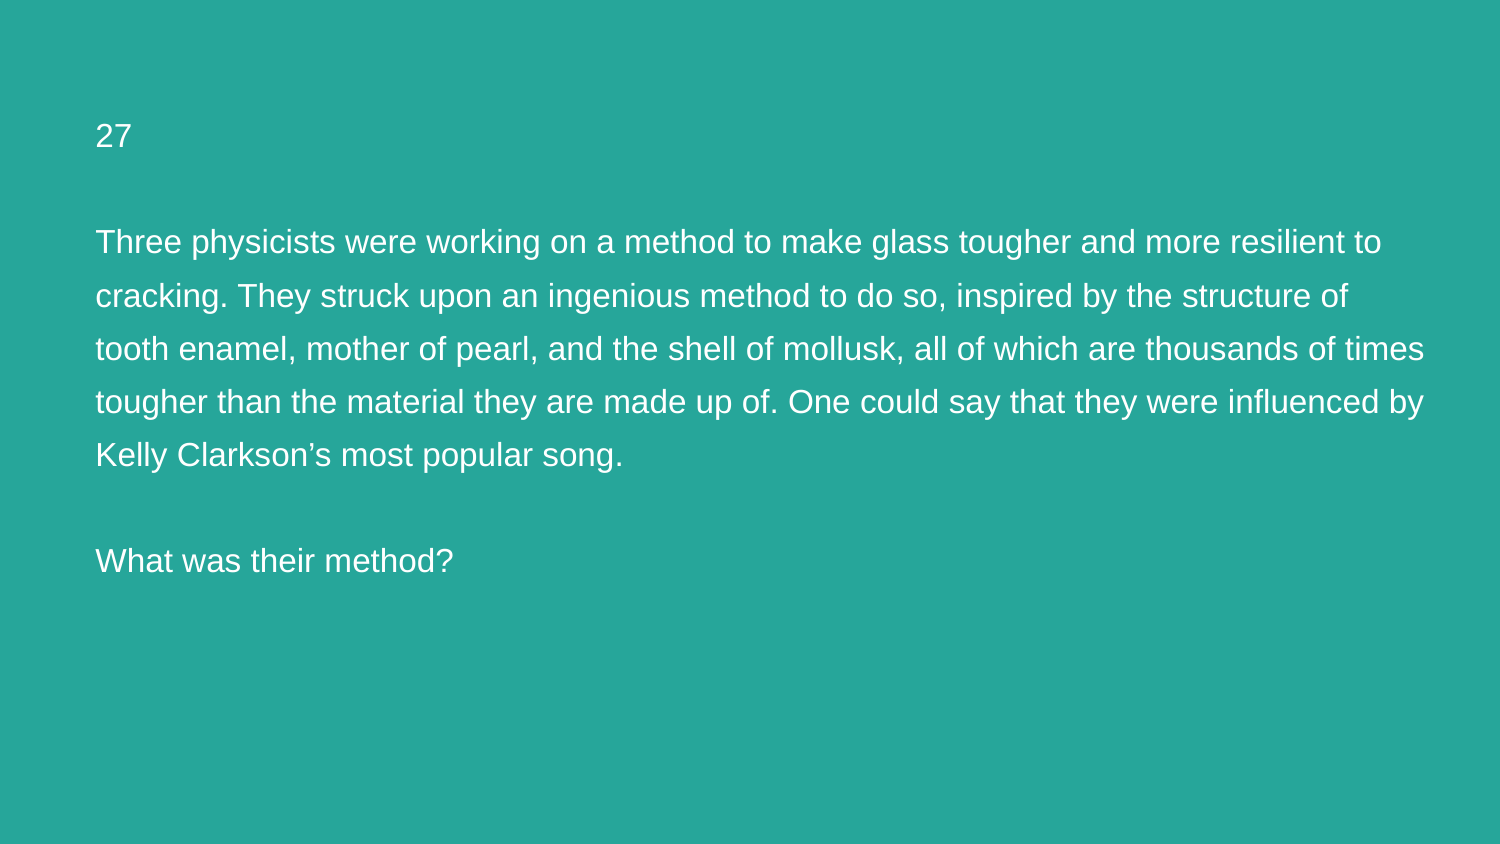

# 27

Three physicists were working on a method to make glass tougher and more resilient to cracking. They struck upon an ingenious method to do so, inspired by the structure of tooth enamel, mother of pearl, and the shell of mollusk, all of which are thousands of times tougher than the material they are made up of. One could say that they were influenced by Kelly Clarkson’s most popular song.

What was their method?